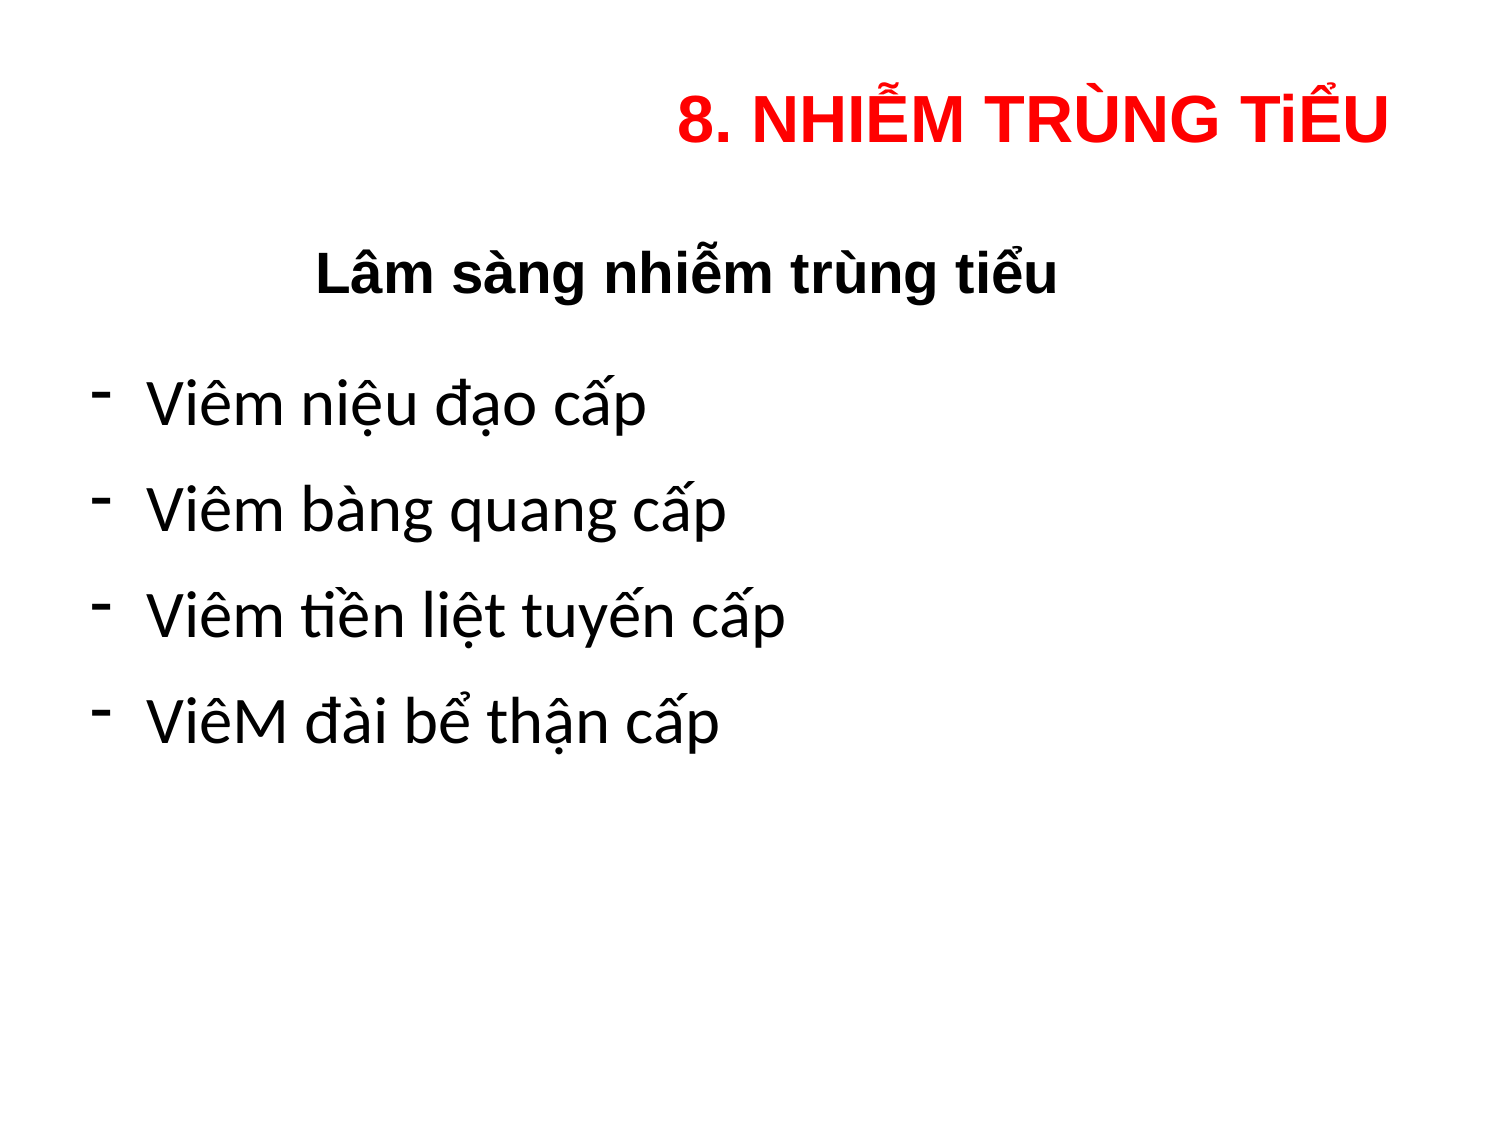

8. NHIỄM TRÙNG TiỂU
# Lâm sàng nhiễm trùng tiểu
Viêm niệu đạo cấp
Viêm bàng quang cấp
Viêm tiền liệt tuyến cấp
ViêM đài bể thận cấp